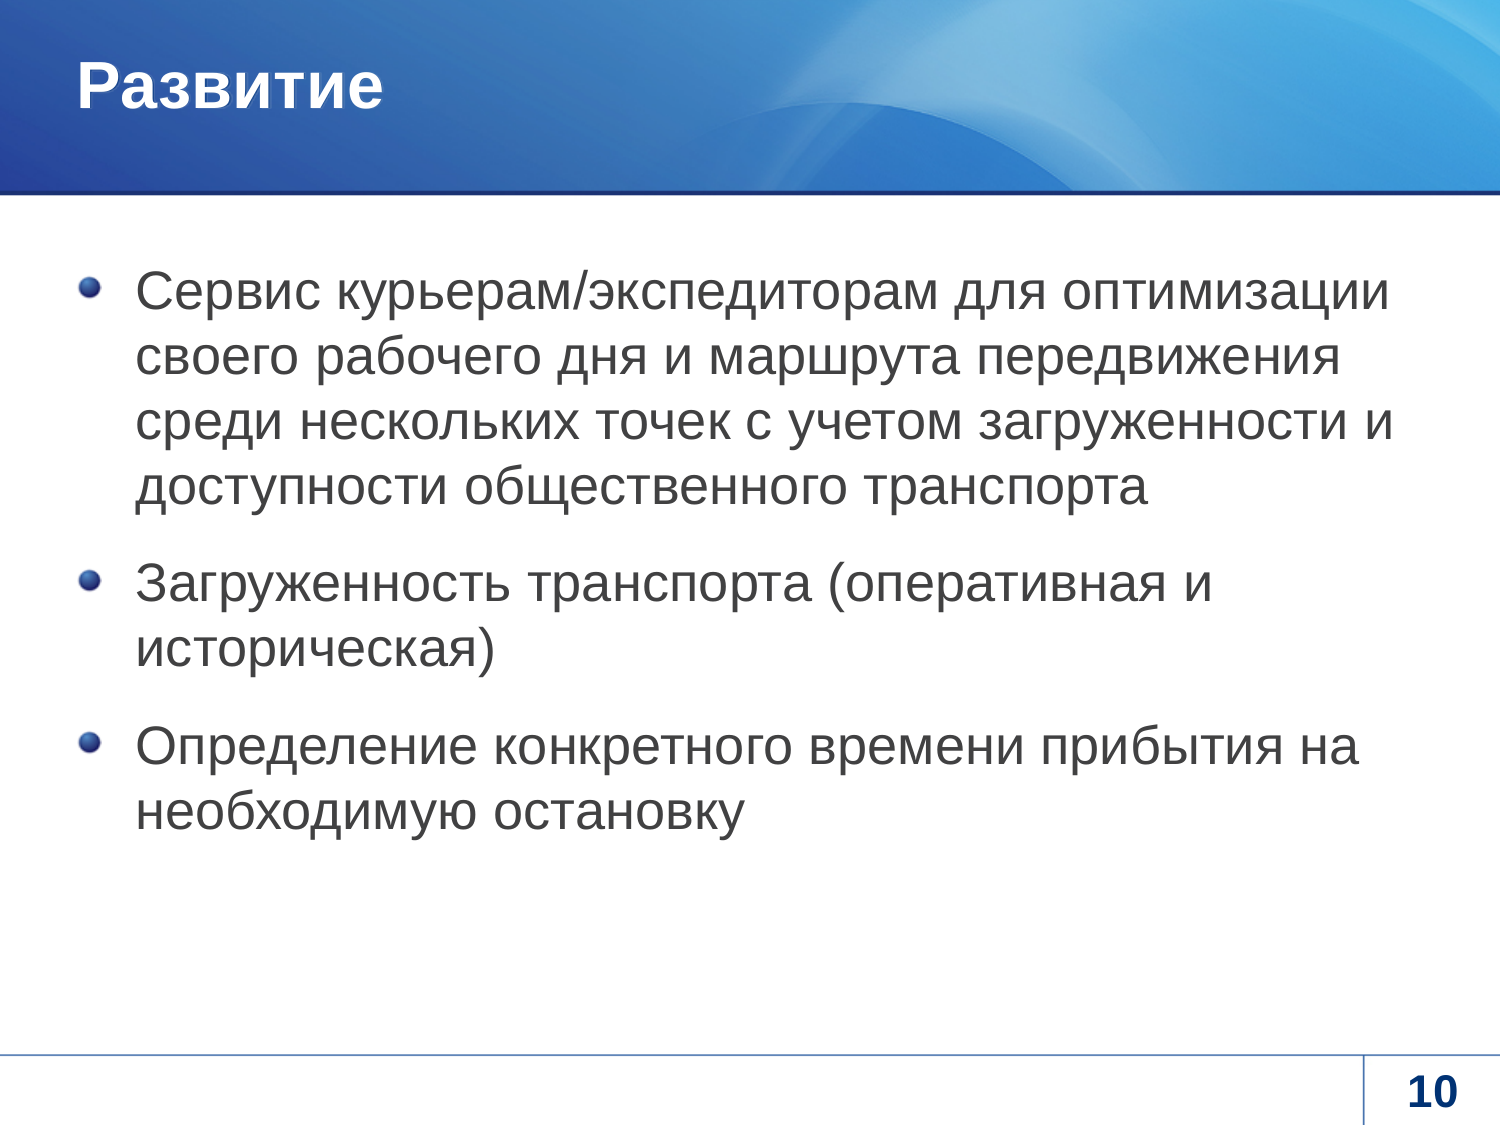

Сервис курьерам/экспедиторам для оптимизации своего рабочего дня и маршрута передвижения среди нескольких точек с учетом загруженности и доступности общественного транспорта
Загруженность транспорта (оперативная и историческая)
Определение конкретного времени прибытия на необходимую остановку
# Развитие
10